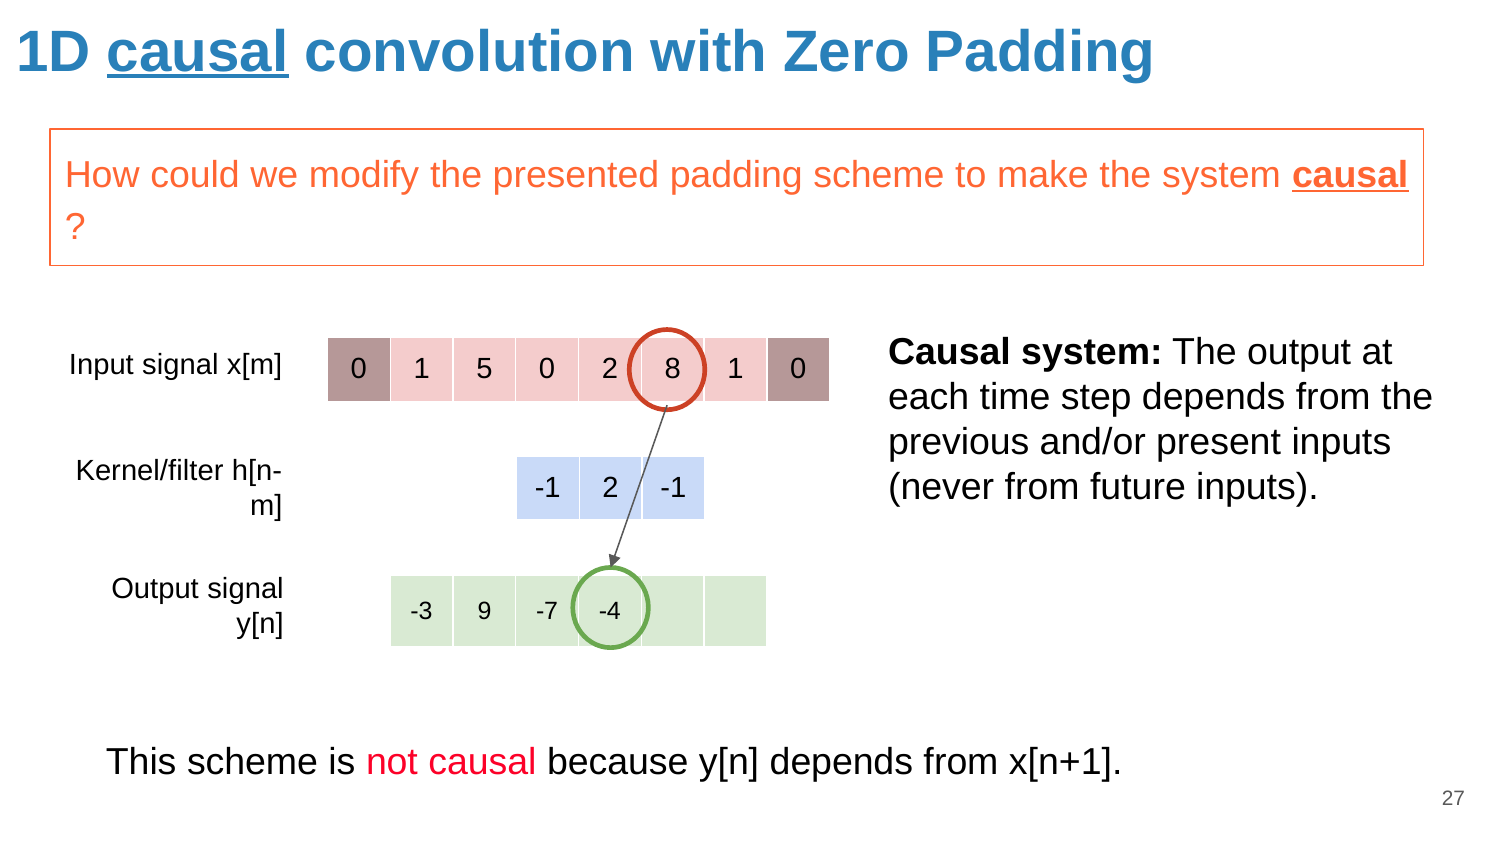

# 1D causal convolution with Zero Padding
How could we modify the presented padding scheme to make the system causal ?
Causal system: The output at each time step depends from the previous and/or present inputs (never from future inputs).

Input signal x[m]
| 0 | 1 | 5 | 0 | 2 | 8 | 1 | 0 |
| --- | --- | --- | --- | --- | --- | --- | --- |
Kernel/filter h[n-m]
| -1 | 2 | -1 |
| --- | --- | --- |
Output signal
y[n]

| -3 | 9 | -7 | -4 |  |  |
| --- | --- | --- | --- | --- | --- |
This scheme is not causal because y[n] depends from x[n+1].
27